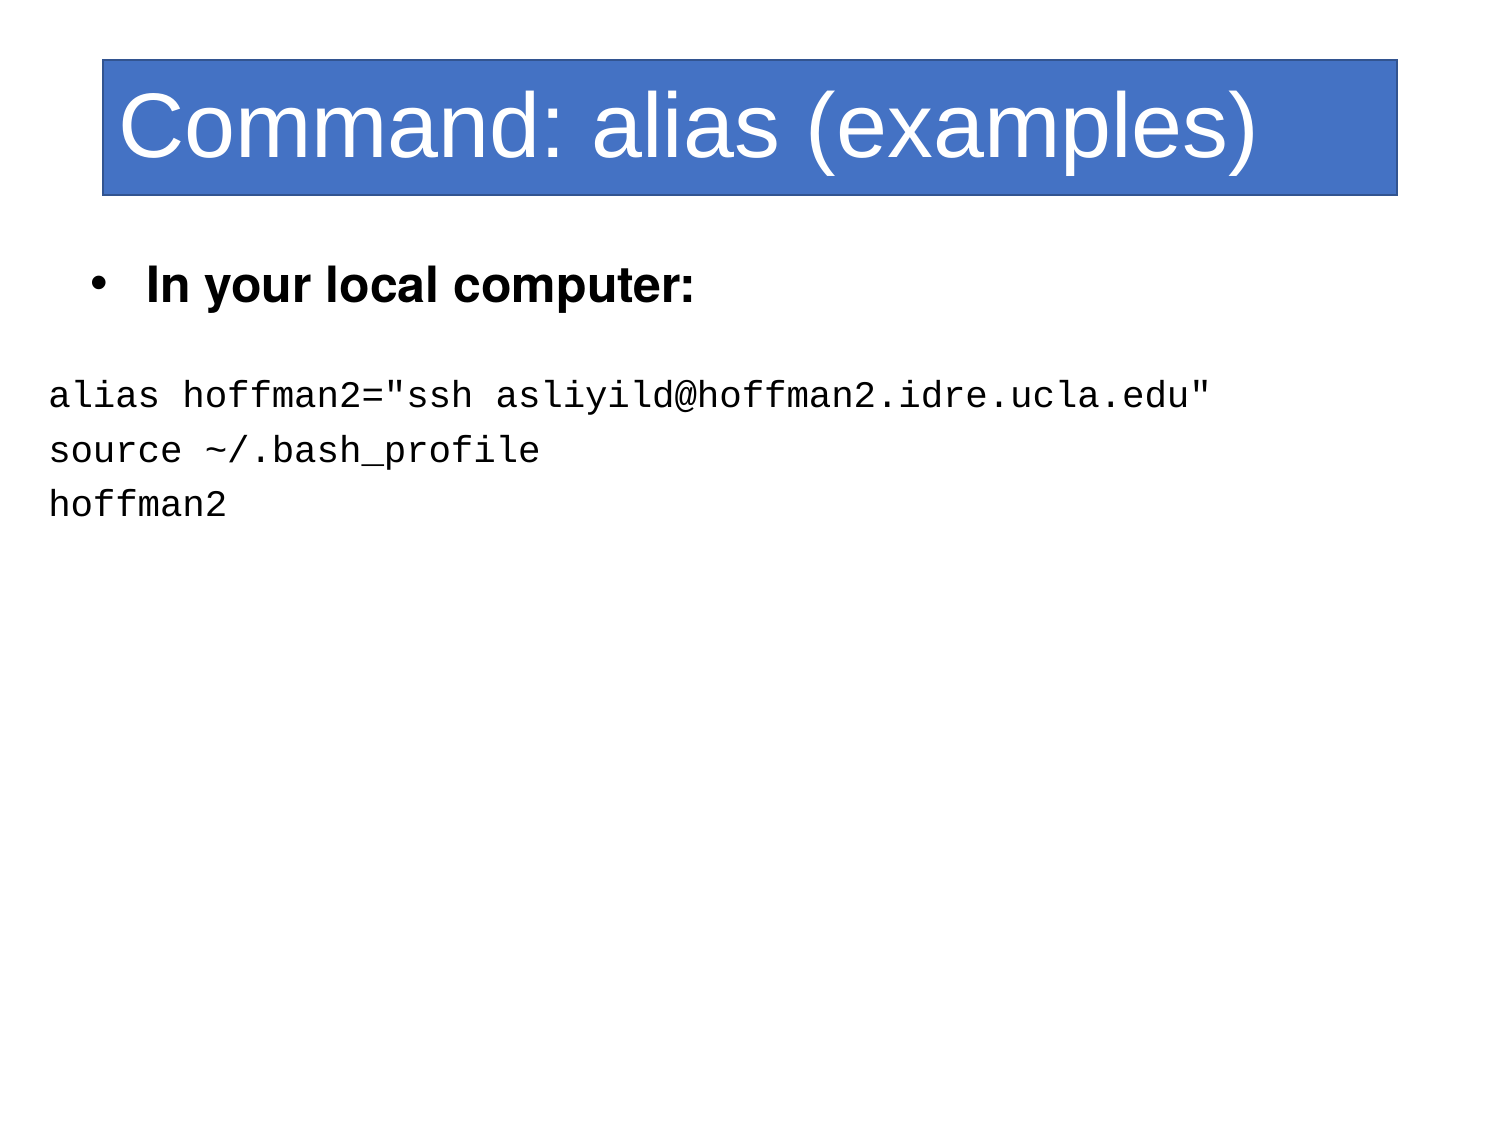

Command: alias (examples)
In your local computer:

alias hoffman2="ssh asliyild@hoffman2.idre.ucla.edu"
source ~/.bash_profile
hoffman2